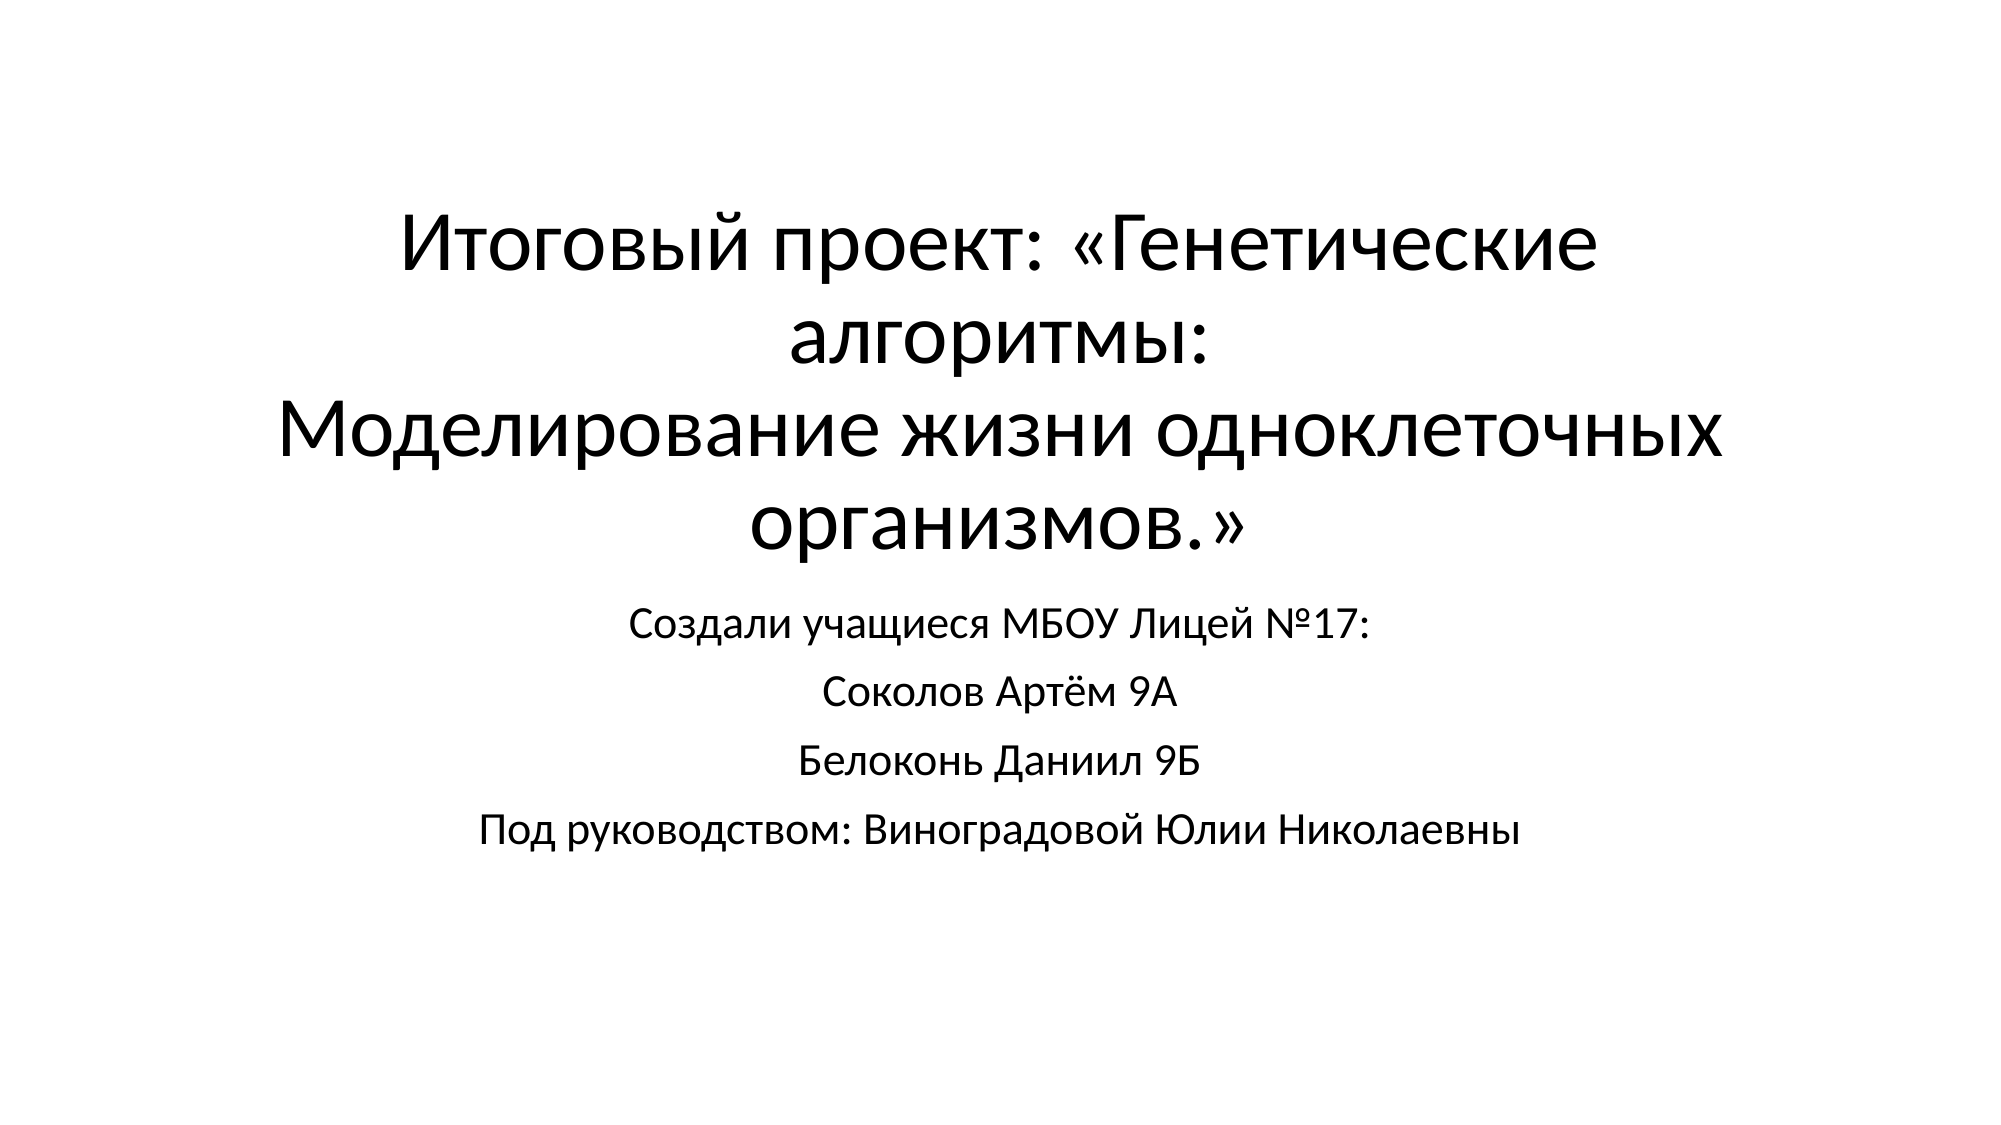

# Итоговый проект: «Генетические алгоритмы: Моделирование жизни одноклеточных организмов.»
Создали учащиеся МБОУ Лицей №17:
Соколов Артём 9А
Белоконь Даниил 9Б
Под руководством: Виноградовой Юлии Николаевны